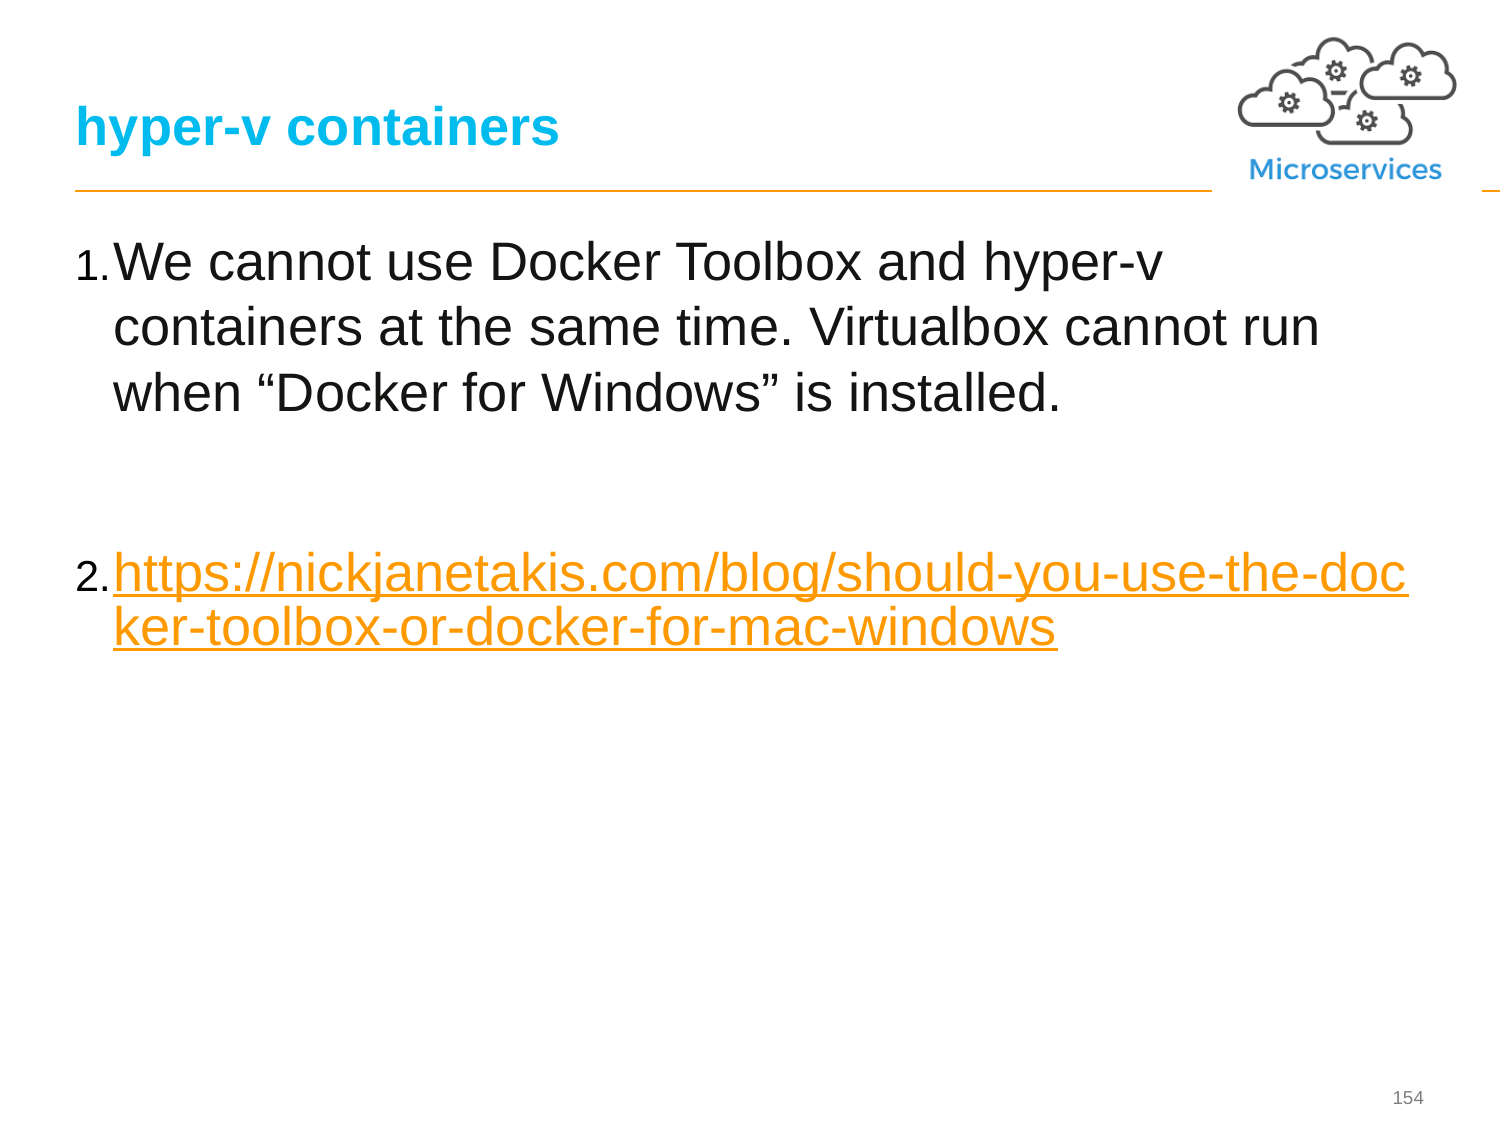

# hyper-v containers
We cannot use Docker Toolbox and hyper-v containers at the same time. Virtualbox cannot run when “Docker for Windows” is installed.

https://nickjanetakis.com/blog/should-you-use-the-docker-toolbox-or-docker-for-mac-windows